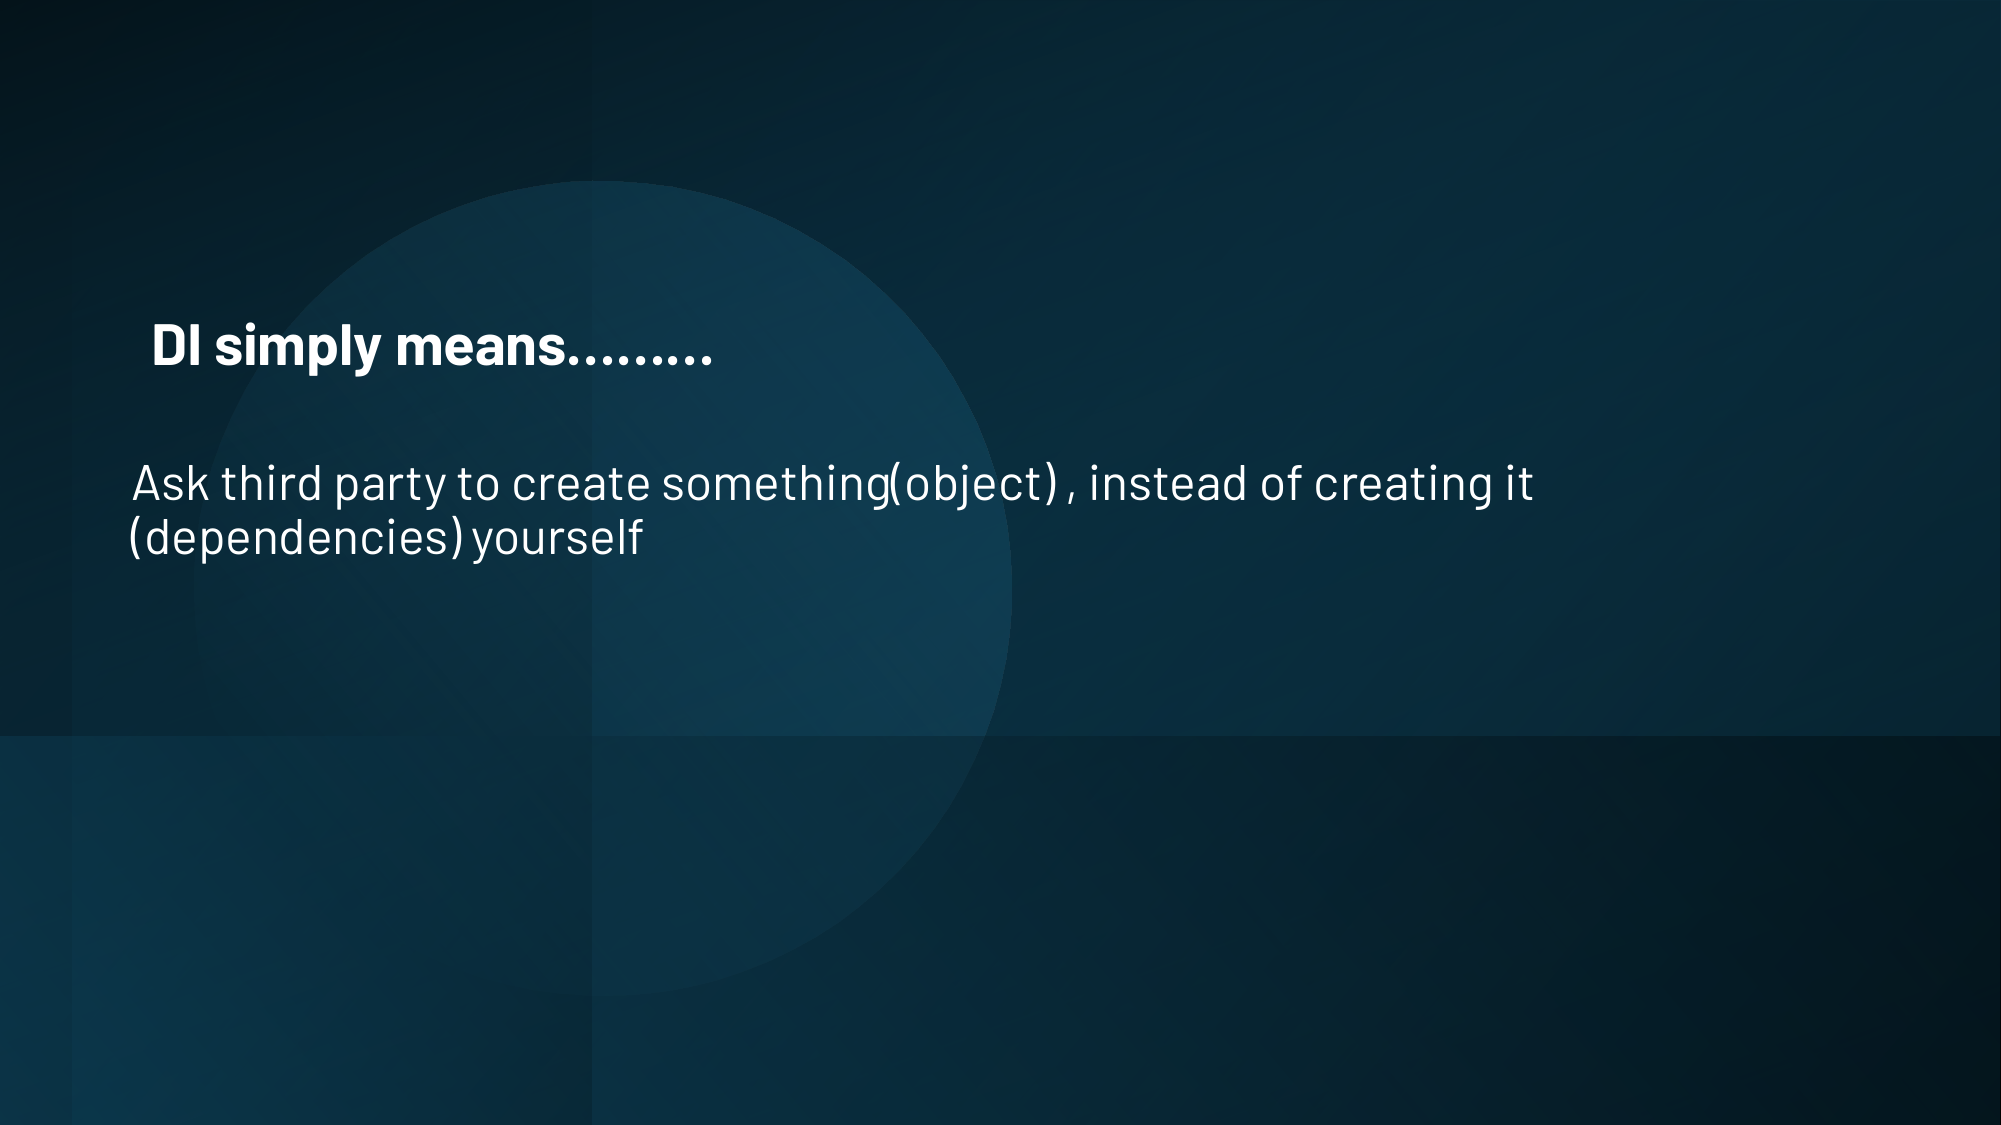

DI simply means………

Ask third party to create something(object) , instead of creating it (dependencies) yourself